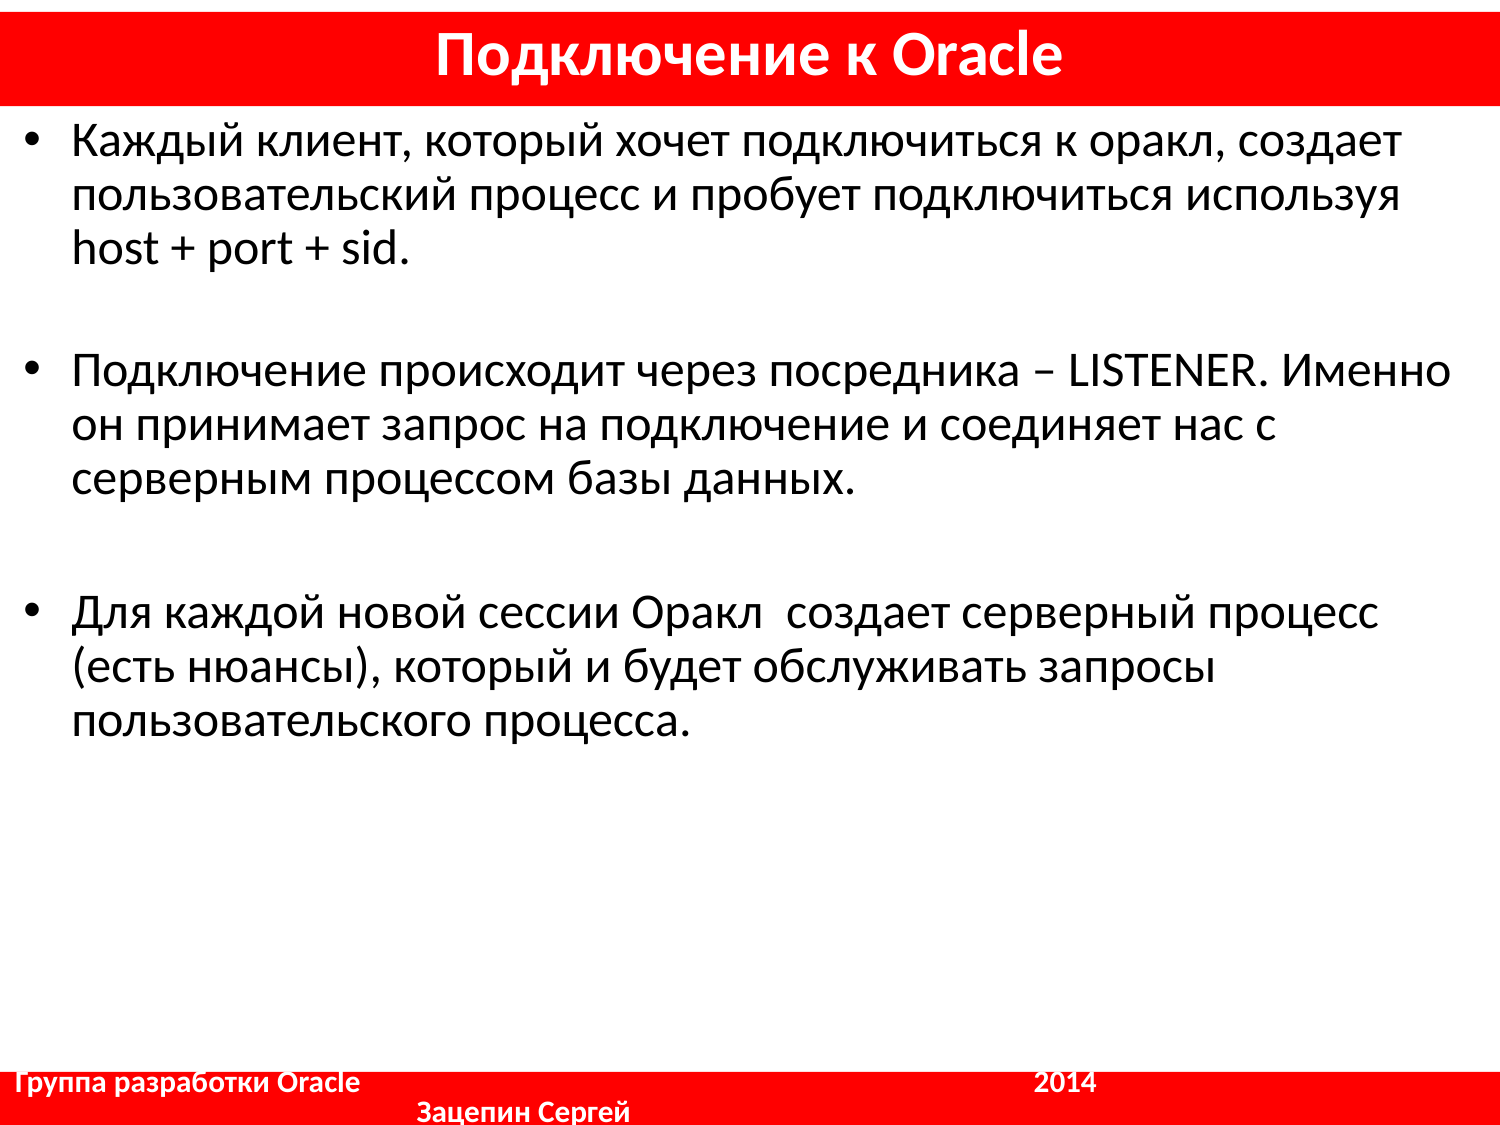

Подключение к Oracle

Каждый клиент, который хочет подключиться к оракл, создает пользовательский процесс и пробует подключиться используя host + port + sid.

Подключение происходит через посредника – LISTENER. Именно он принимает запрос на подключение и соединяет нас с серверным процессом базы данных.

Для каждой новой сессии Оракл  создает серверный процесс (есть нюансы), который и будет обслуживать запросы пользовательского процесса.
Группа разработки Oracle				                 2014	    	 	                                    Зацепин Сергей